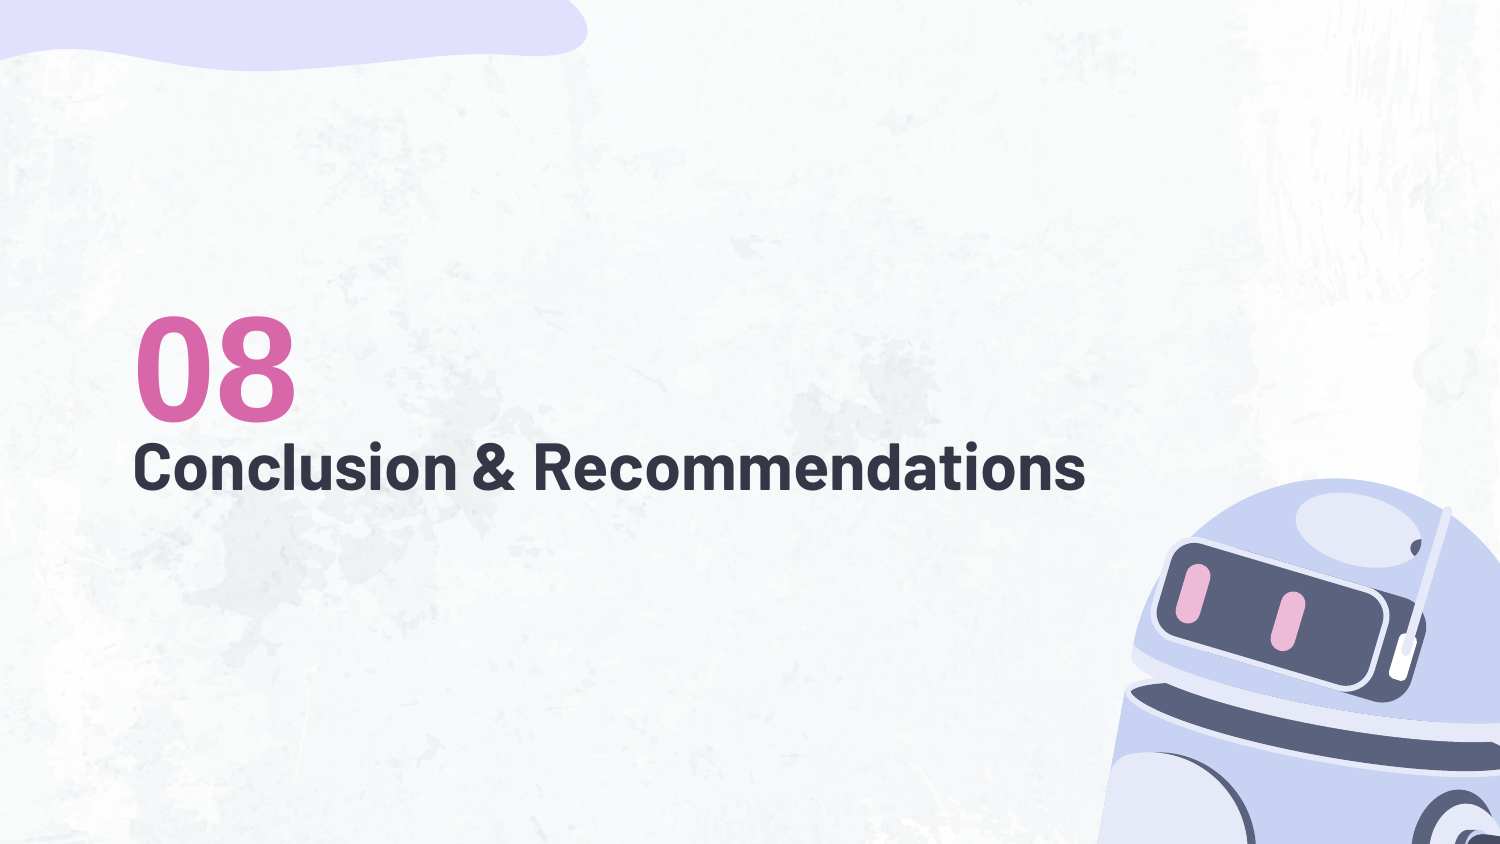

| Model | Purpose | Strength | Limitation |
| --- | --- | --- | --- |
| LSTM | predict sequential or time-series data | Captures long-term dependencies in sequence data | Training is slow and struggles with very long sequences |
| VAE | generate new data samples | Learns latent representations for generative tasks | Generated outputs can be blurry |
07

Comparison Between Models
08
# Conclusion & Recommendations

ML models like LSTM and VAE are powerful tools for road safety.
•⁠  ⁠Public datasets (e.g., RAP) make it easier to build and test models.
•⁠  ⁠Simple code implementations show how these systems work in real life.
•⁠  ⁠These models can be used in smart cars, surveillance, and traffic systems.